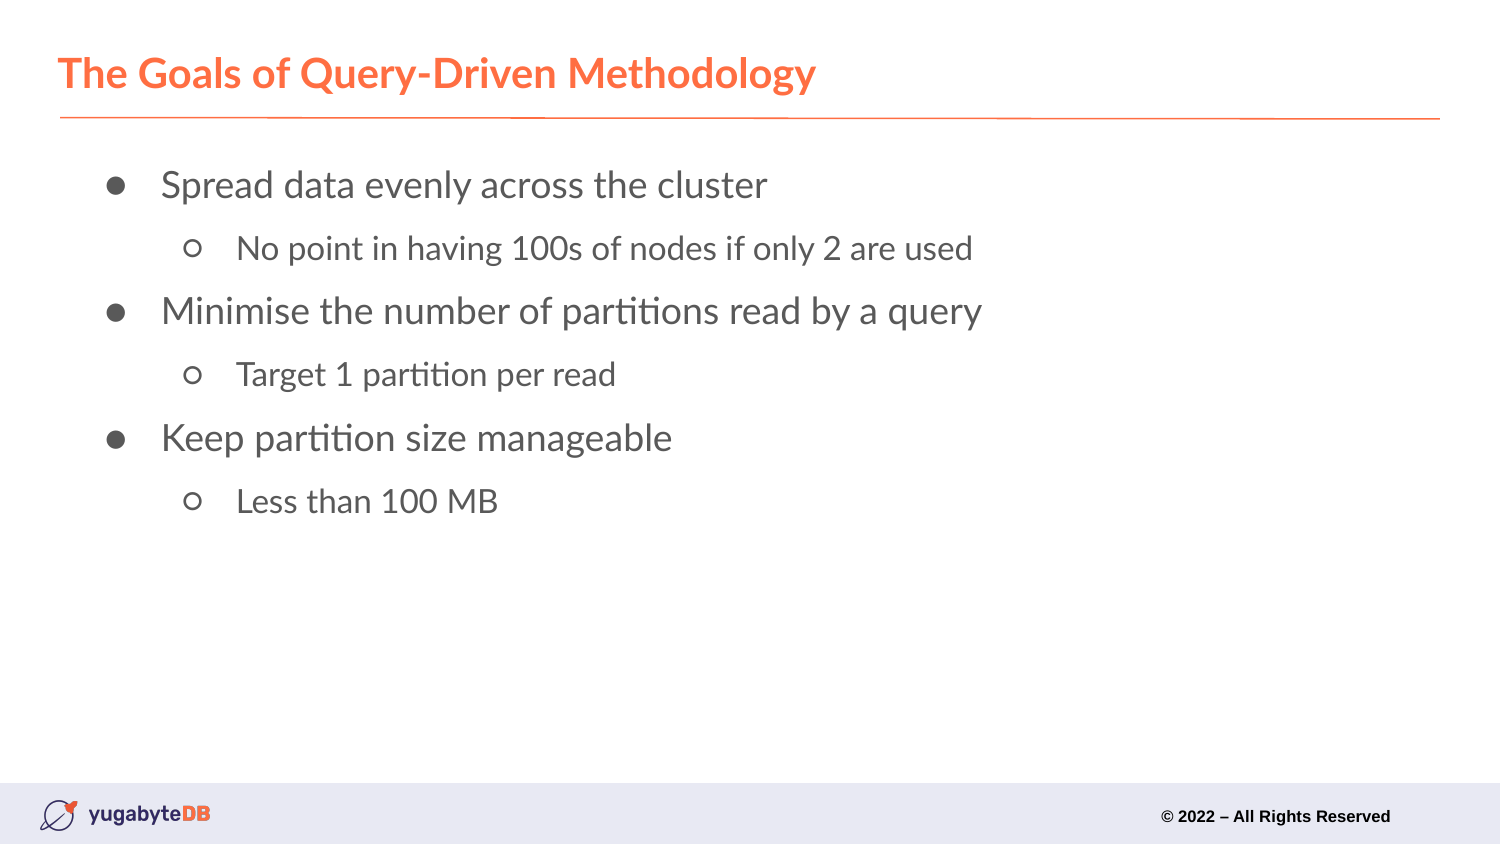

# The Goals of Query-Driven Methodology
Spread data evenly across the cluster
No point in having 100s of nodes if only 2 are used
Minimise the number of partitions read by a query
Target 1 partition per read
Keep partition size manageable
Less than 100 MB